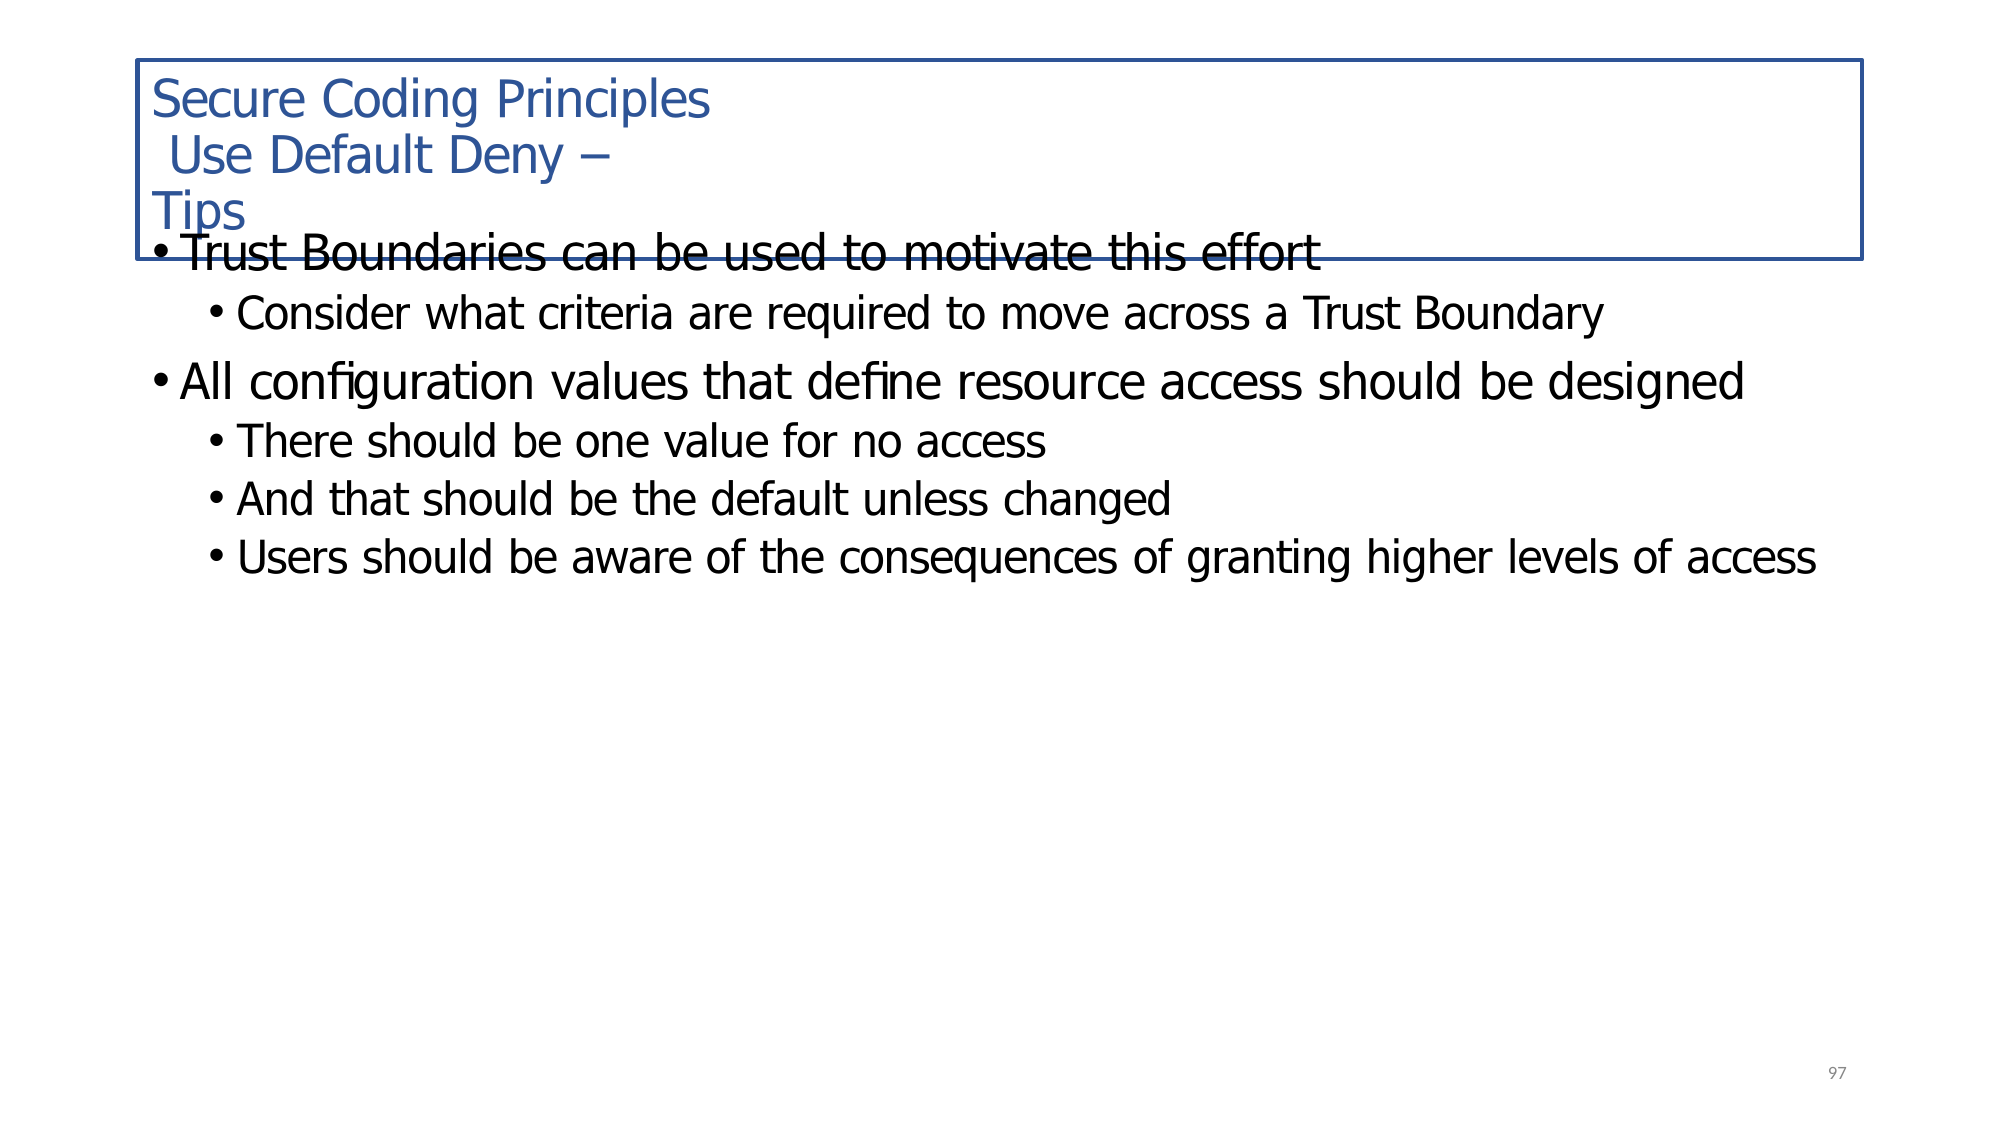

# Secure Coding Principles  Use Default Deny – Tips
Trust Boundaries can be used to motivate this effort
Consider what criteria are required to move across a Trust Boundary
All configuration values that define resource access should be designed
There should be one value for no access
And that should be the default unless changed
Users should be aware of the consequences of granting higher levels of access
97